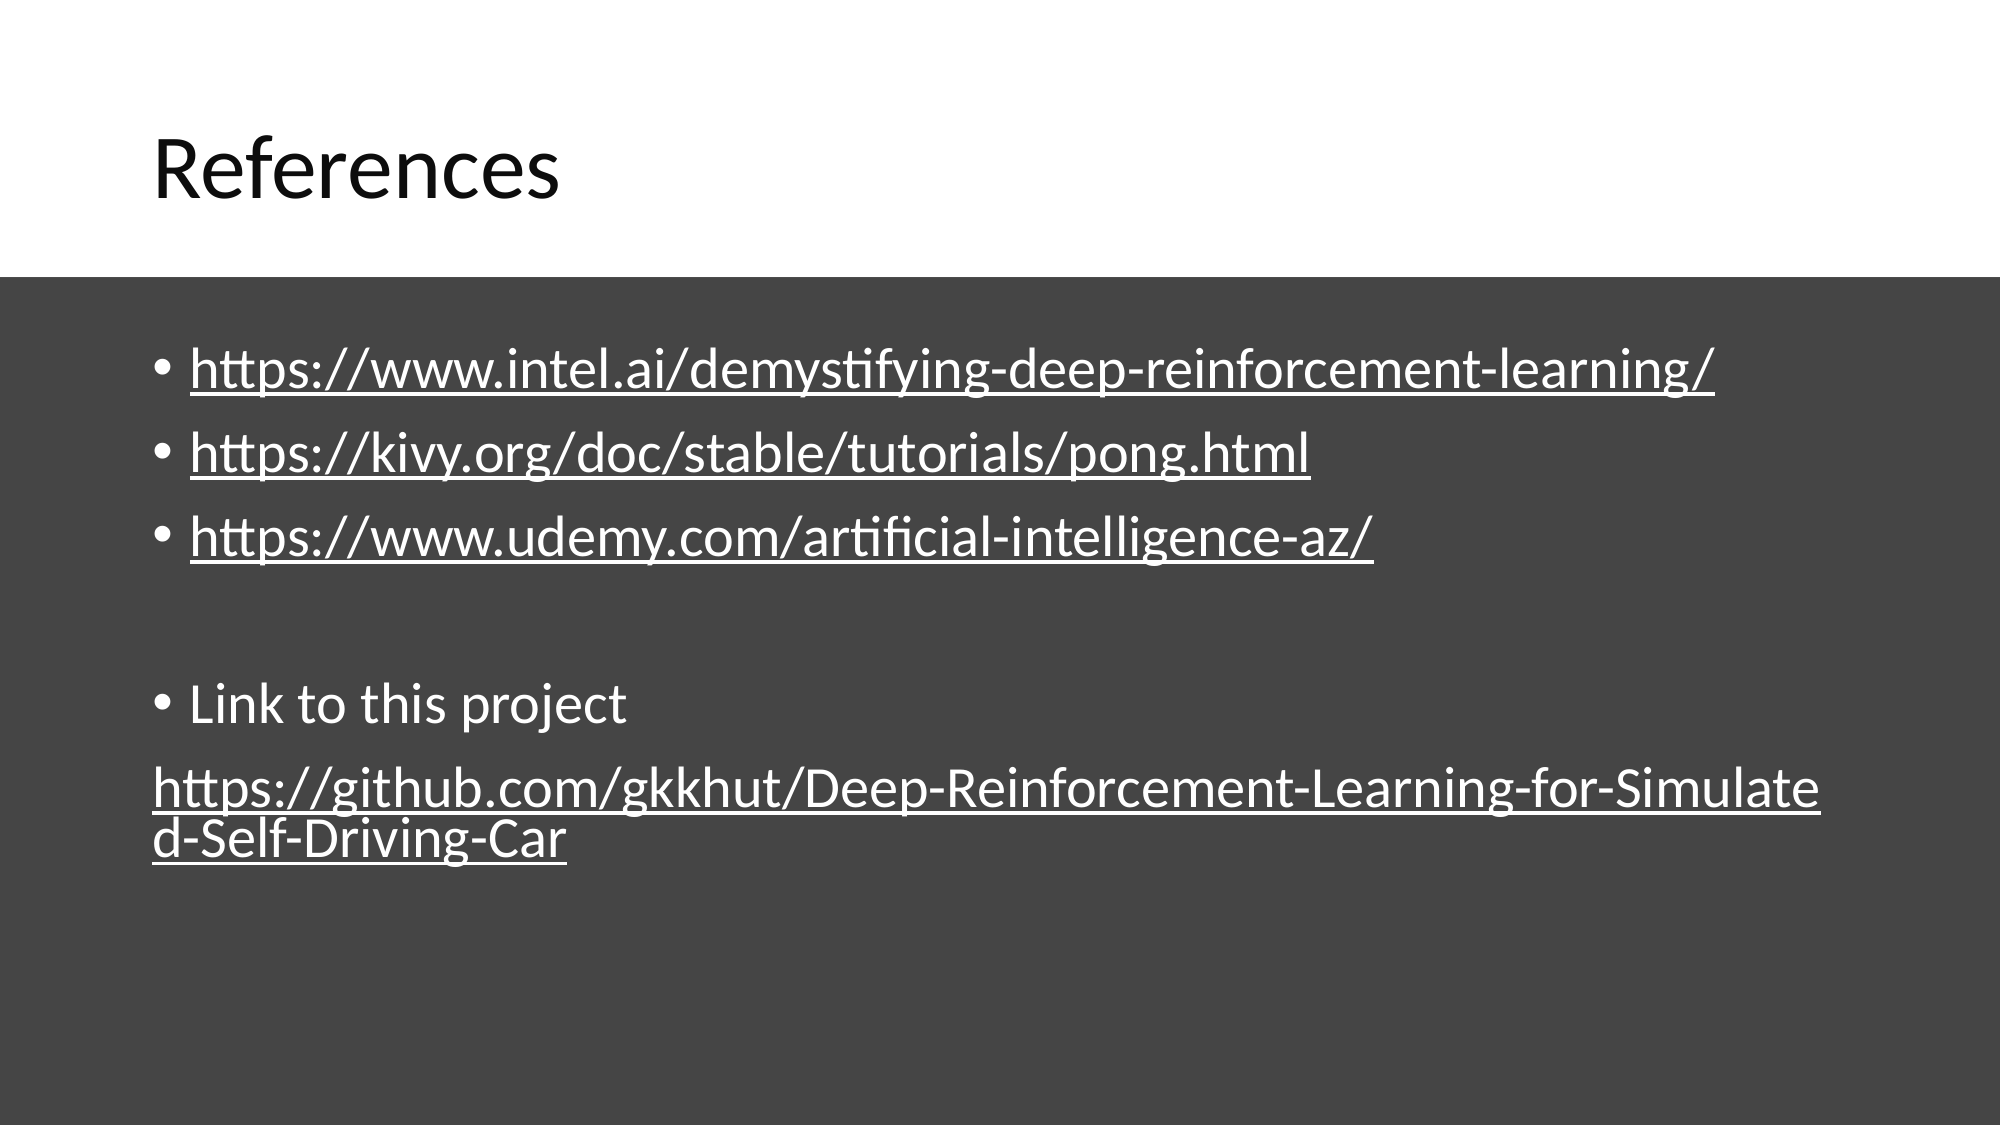

# References

https://www.intel.ai/demystifying-deep-reinforcement-learning/
https://kivy.org/doc/stable/tutorials/pong.html
https://www.udemy.com/artificial-intelligence-az/

Link to this project
https://github.com/gkkhut/Deep-Reinforcement-Learning-for-Simulated-Self-Driving-Car